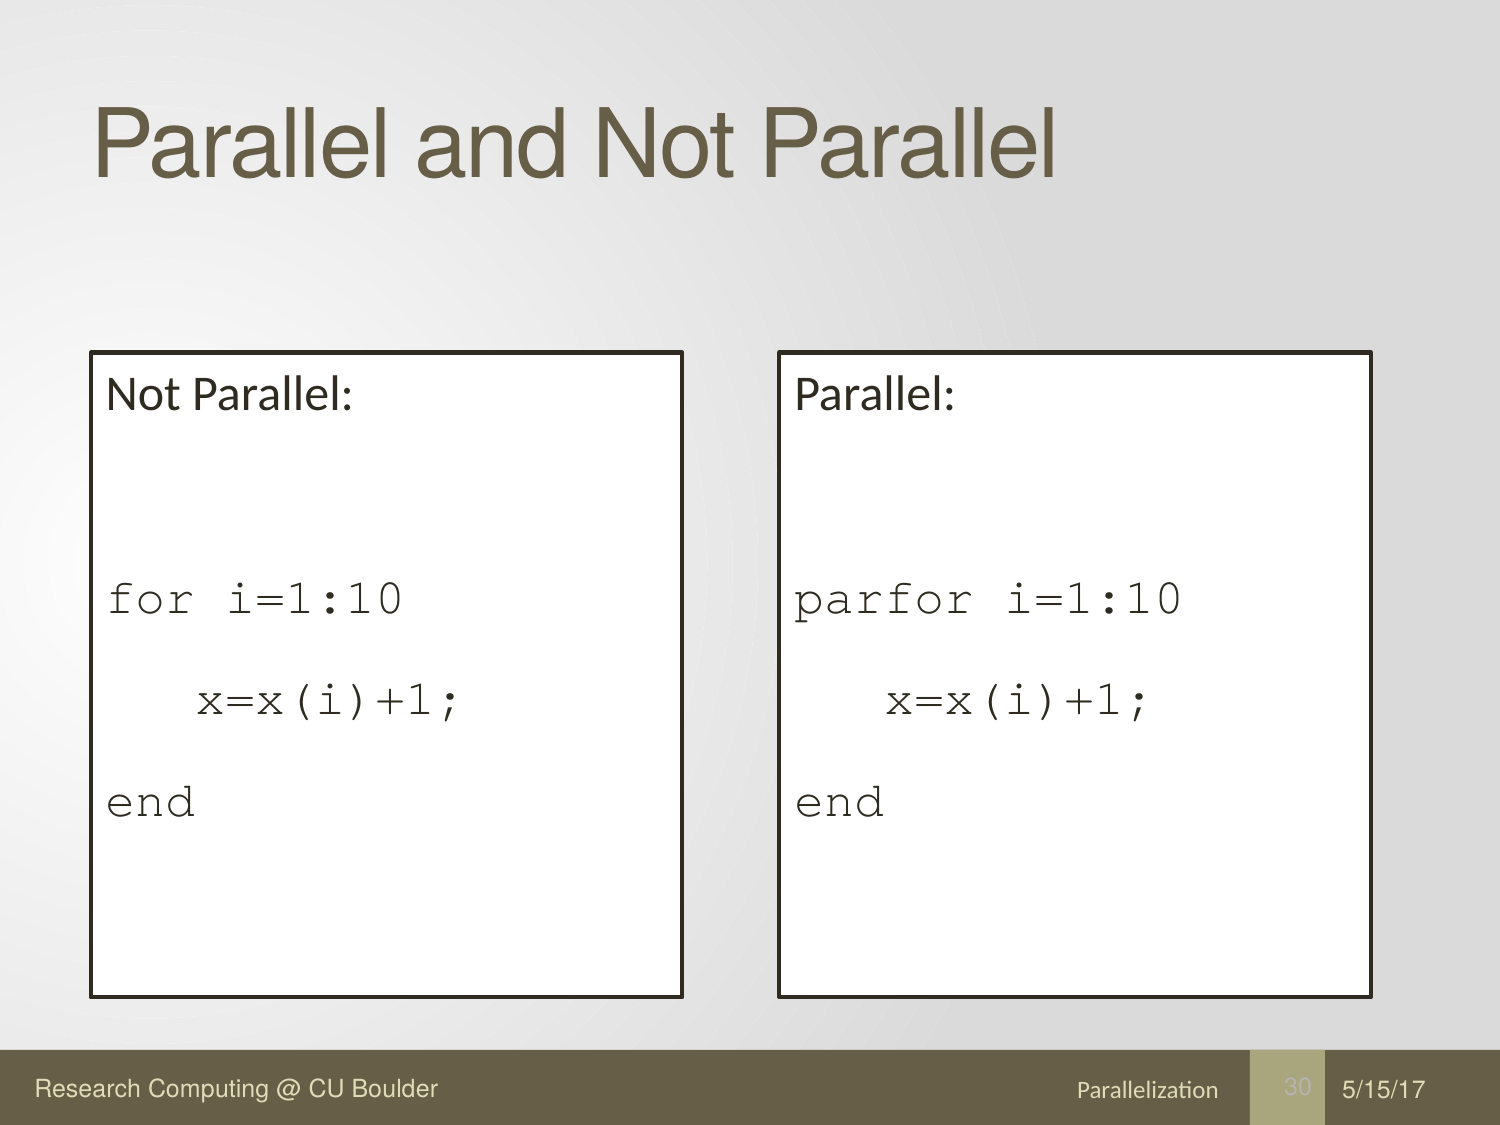

# Parallel and Not Parallel
Not Parallel:

for i=1:10
   x=x(i)+1;
end

Parallel:

parfor i=1:10
   x=x(i)+1;
end

Parallelization
5/15/17
30